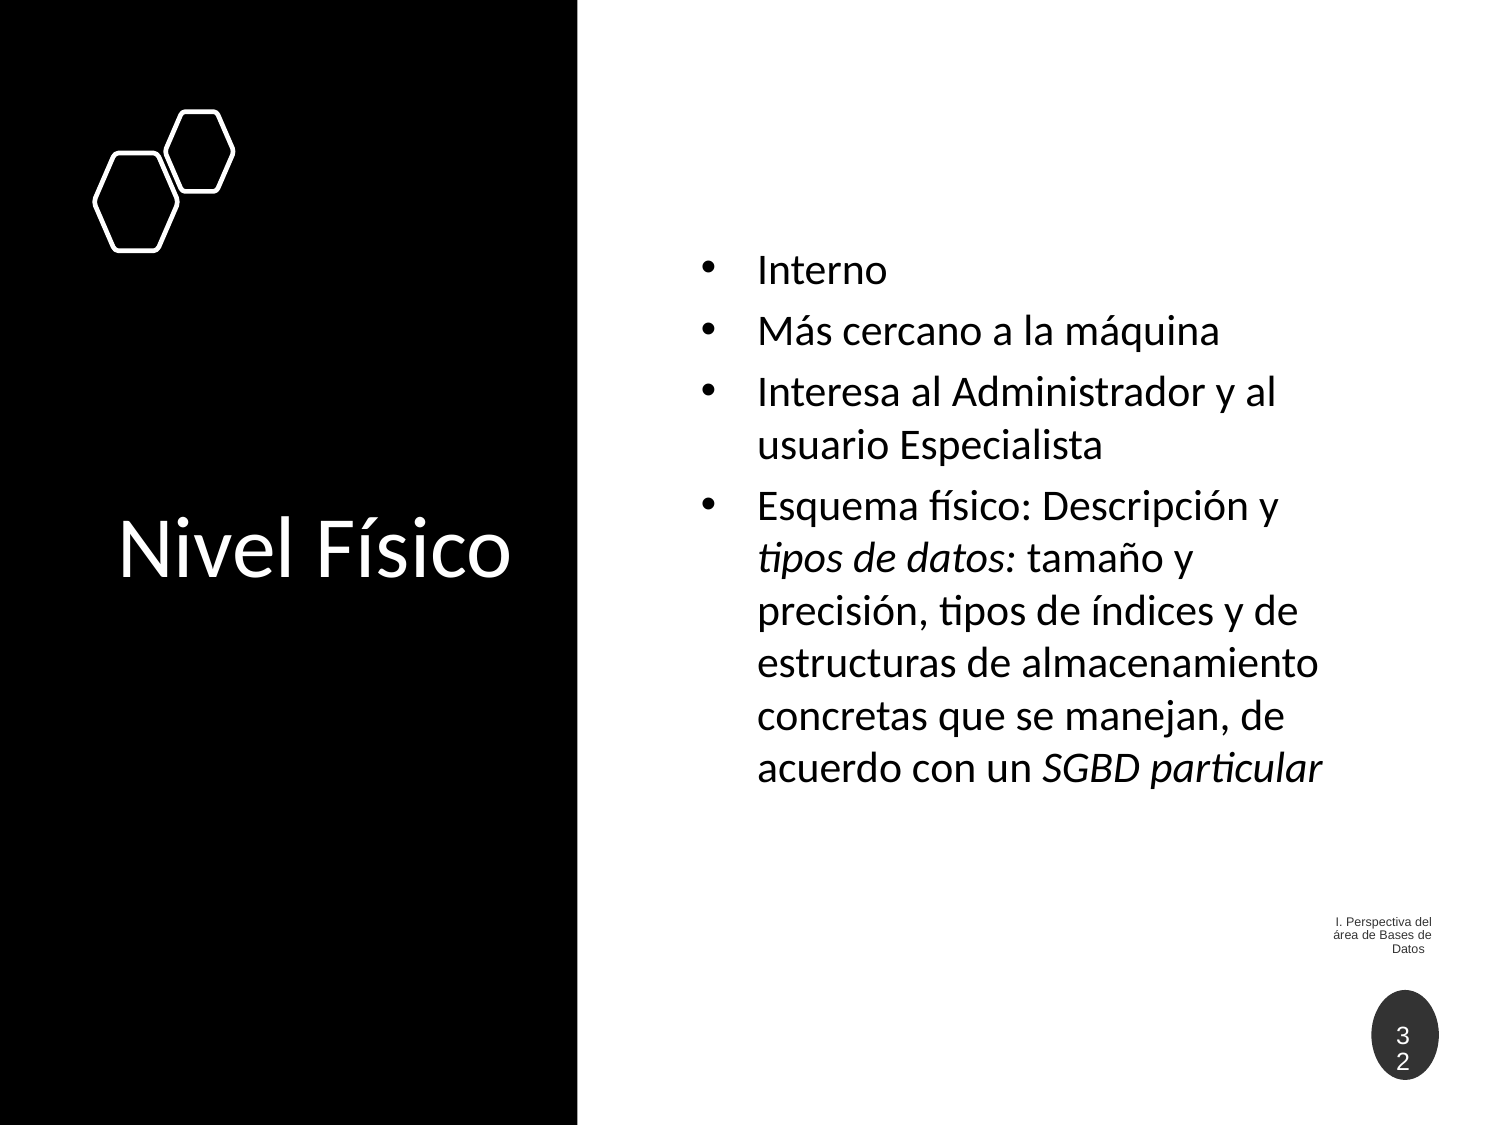

# Nivel Físico
Interno
Más cercano a la máquina
Interesa al Administrador y al usuario Especialista
Esquema físico: Descripción y tipos de datos: tamaño y precisión, tipos de índices y de estructuras de almacenamiento concretas que se manejan, de acuerdo con un SGBD particular
I. Perspectiva del área de Bases de Datos
32